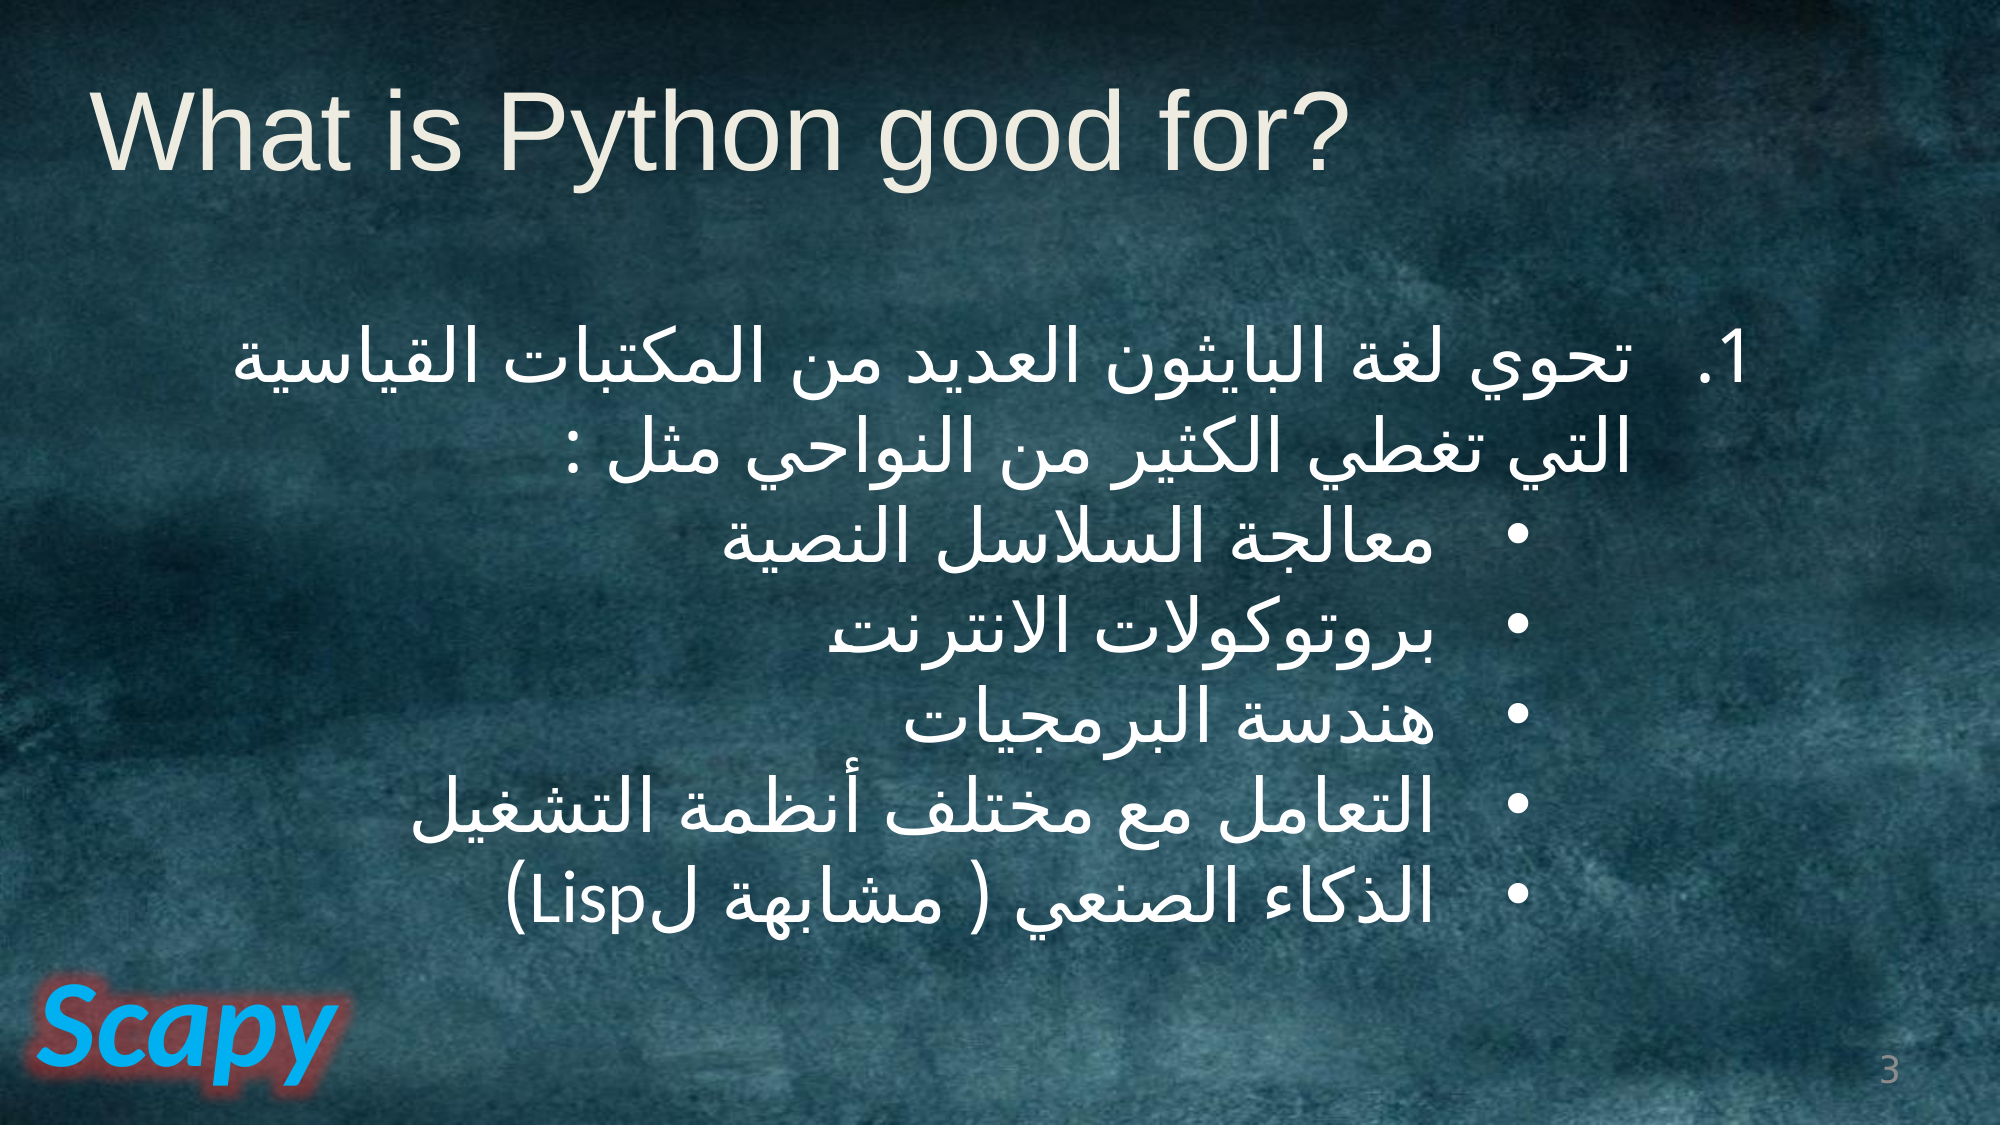

What is Python good for?
تحوي لغة البايثون العديد من المكتبات القياسية التي تغطي الكثير من النواحي مثل :
معالجة السلاسل النصية
بروتوكولات الانترنت
هندسة البرمجيات
التعامل مع مختلف أنظمة التشغيل
الذكاء الصنعي ( مشابهة لLisp)
Scapy
3